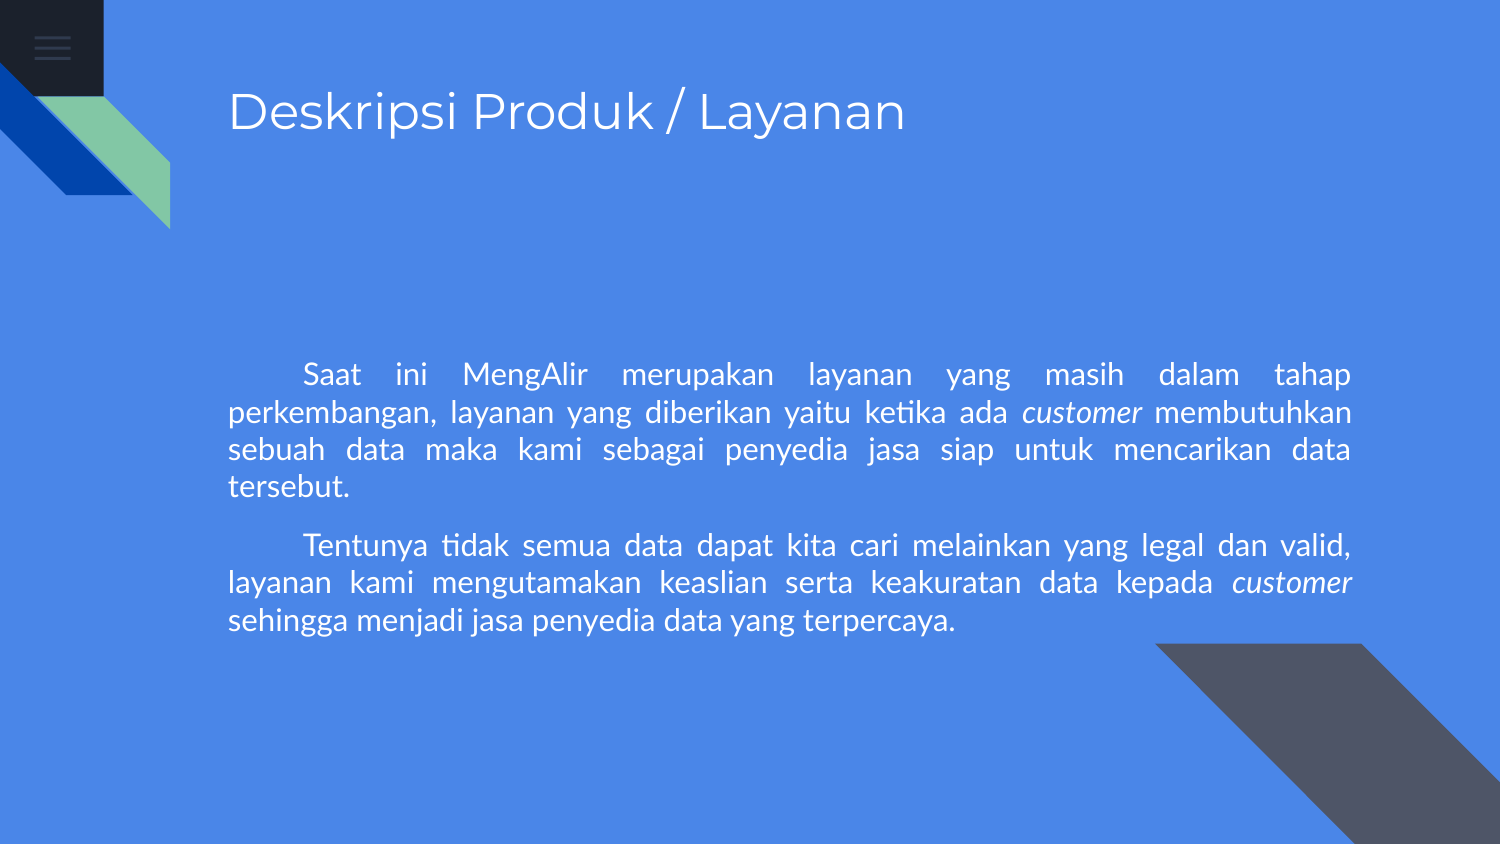

# Deskripsi Produk / Layanan
Saat ini MengAlir merupakan layanan yang masih dalam tahap perkembangan, layanan yang diberikan yaitu ketika ada customer membutuhkan sebuah data maka kami sebagai penyedia jasa siap untuk mencarikan data tersebut.
Tentunya tidak semua data dapat kita cari melainkan yang legal dan valid, layanan kami mengutamakan keaslian serta keakuratan data kepada customer sehingga menjadi jasa penyedia data yang terpercaya.